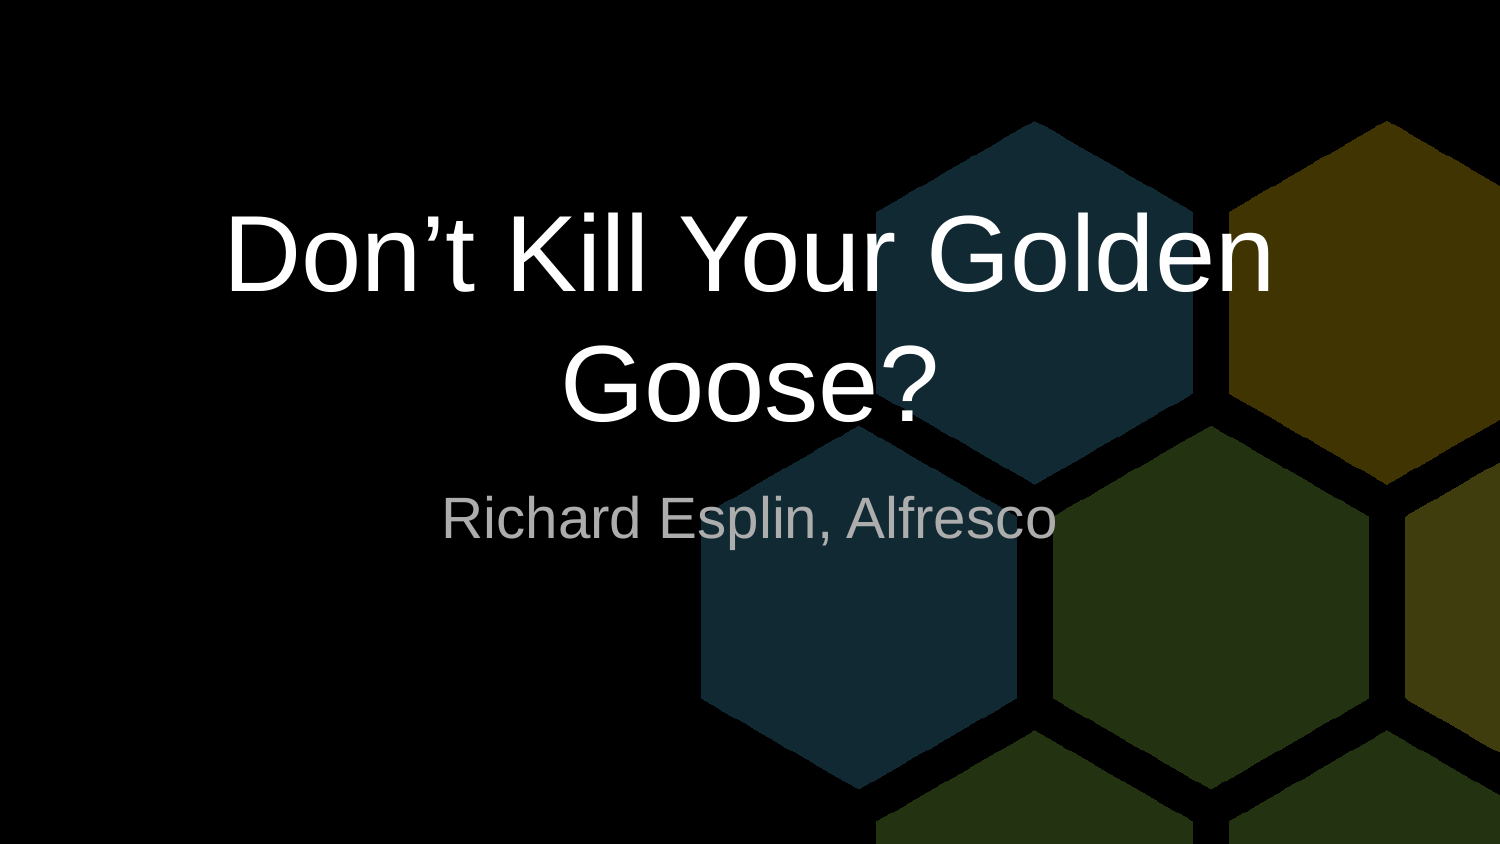

Don’t Kill Your Golden Goose?
Richard Esplin, Alfresco